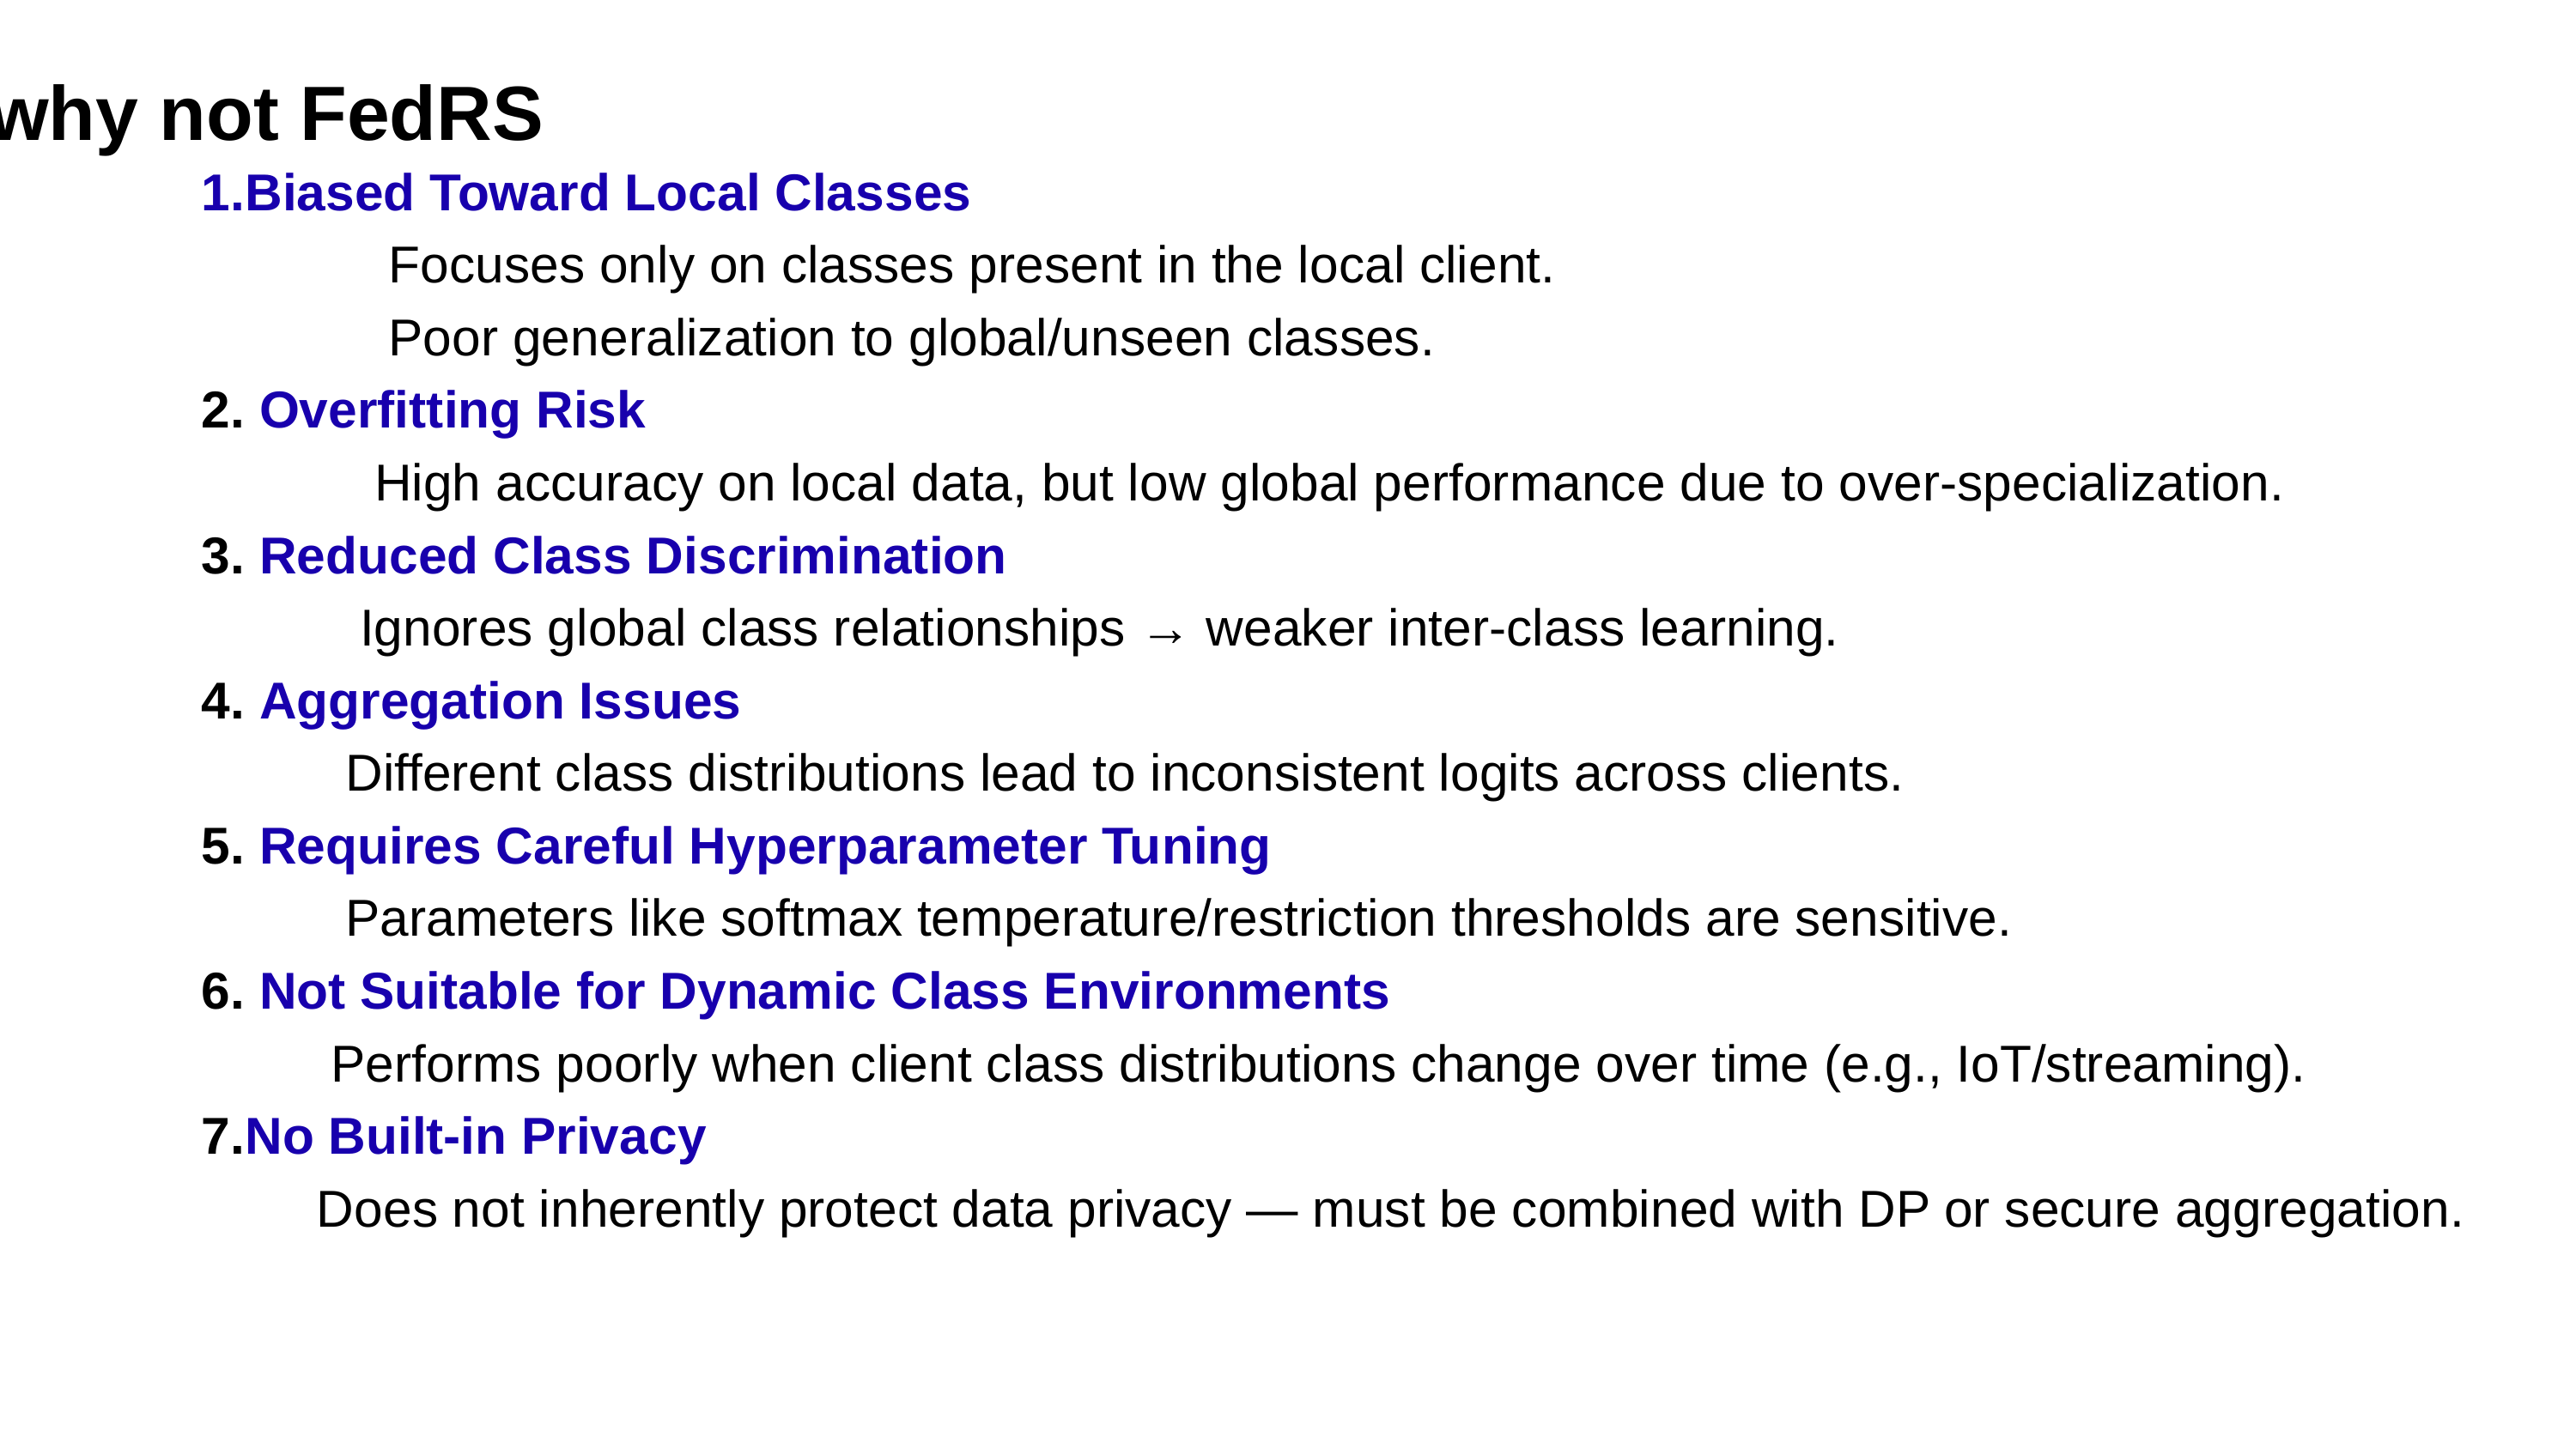

why not FedRS
1.Biased Toward Local Classes
             Focuses only on classes present in the local client.
             Poor generalization to global/unseen classes.
2. Overfitting Risk
            High accuracy on local data, but low global performance due to over-specialization.
3. Reduced Class Discrimination
           Ignores global class relationships → weaker inter-class learning.
4. Aggregation Issues
          Different class distributions lead to inconsistent logits across clients.
5. Requires Careful Hyperparameter Tuning
          Parameters like softmax temperature/restriction thresholds are sensitive.
6. Not Suitable for Dynamic Class Environments
         Performs poorly when client class distributions change over time (e.g., IoT/streaming).
7.No Built-in Privacy
        Does not inherently protect data privacy — must be combined with DP or secure aggregation.